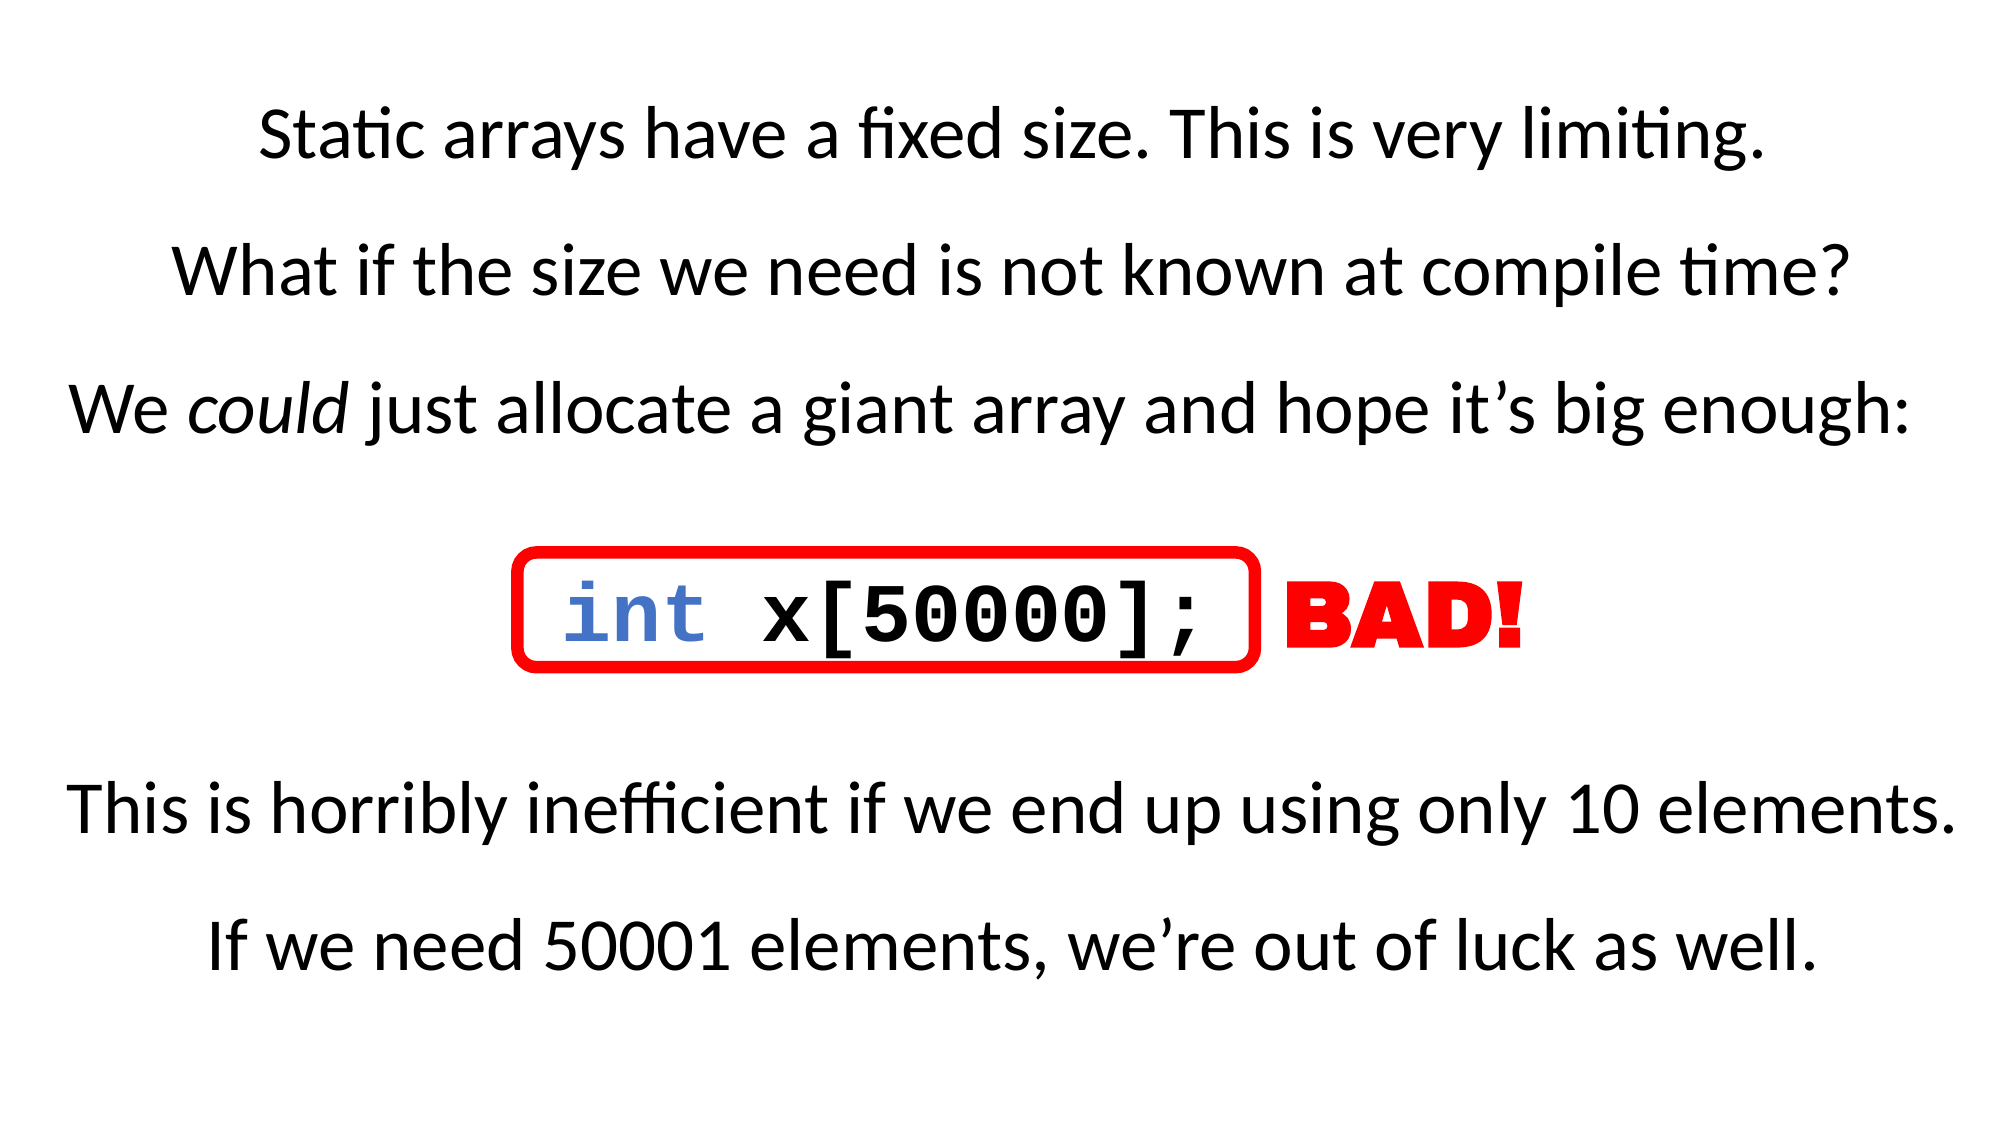

Static arrays have a fixed size. This is very limiting.
What if the size we need is not known at compile time?
We could just allocate a giant array and hope it’s big enough:
BAD!
int x[50000];

This is horribly inefficient if we end up using only 10 elements.
If we need 50001 elements, we’re out of luck as well.